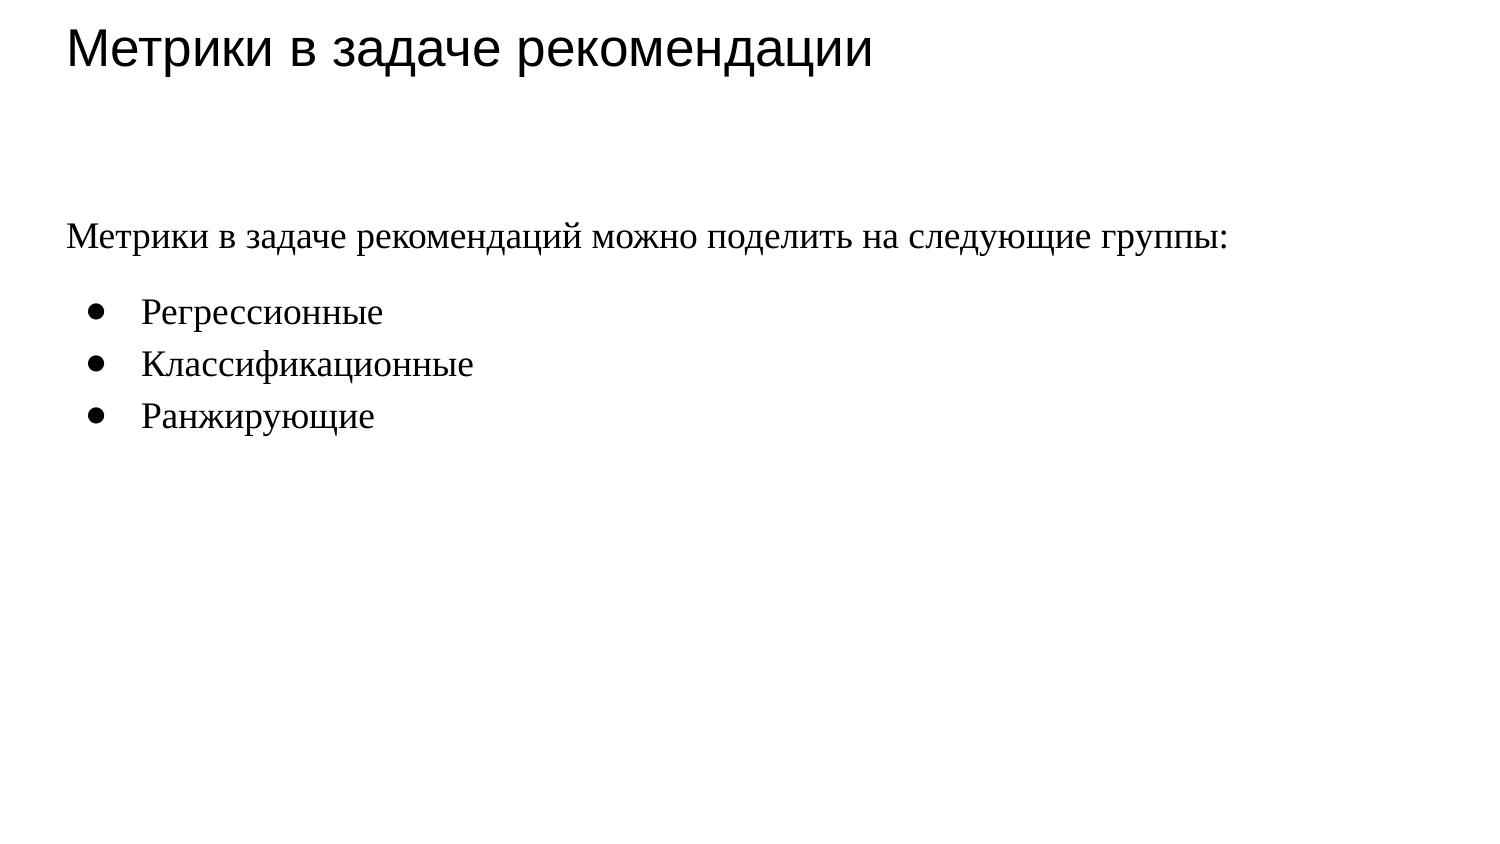

# Метрики в задаче рекомендации
Метрики в задаче рекомендаций можно поделить на следующие группы:
Регрессионные
Классификационные
Ранжирующие